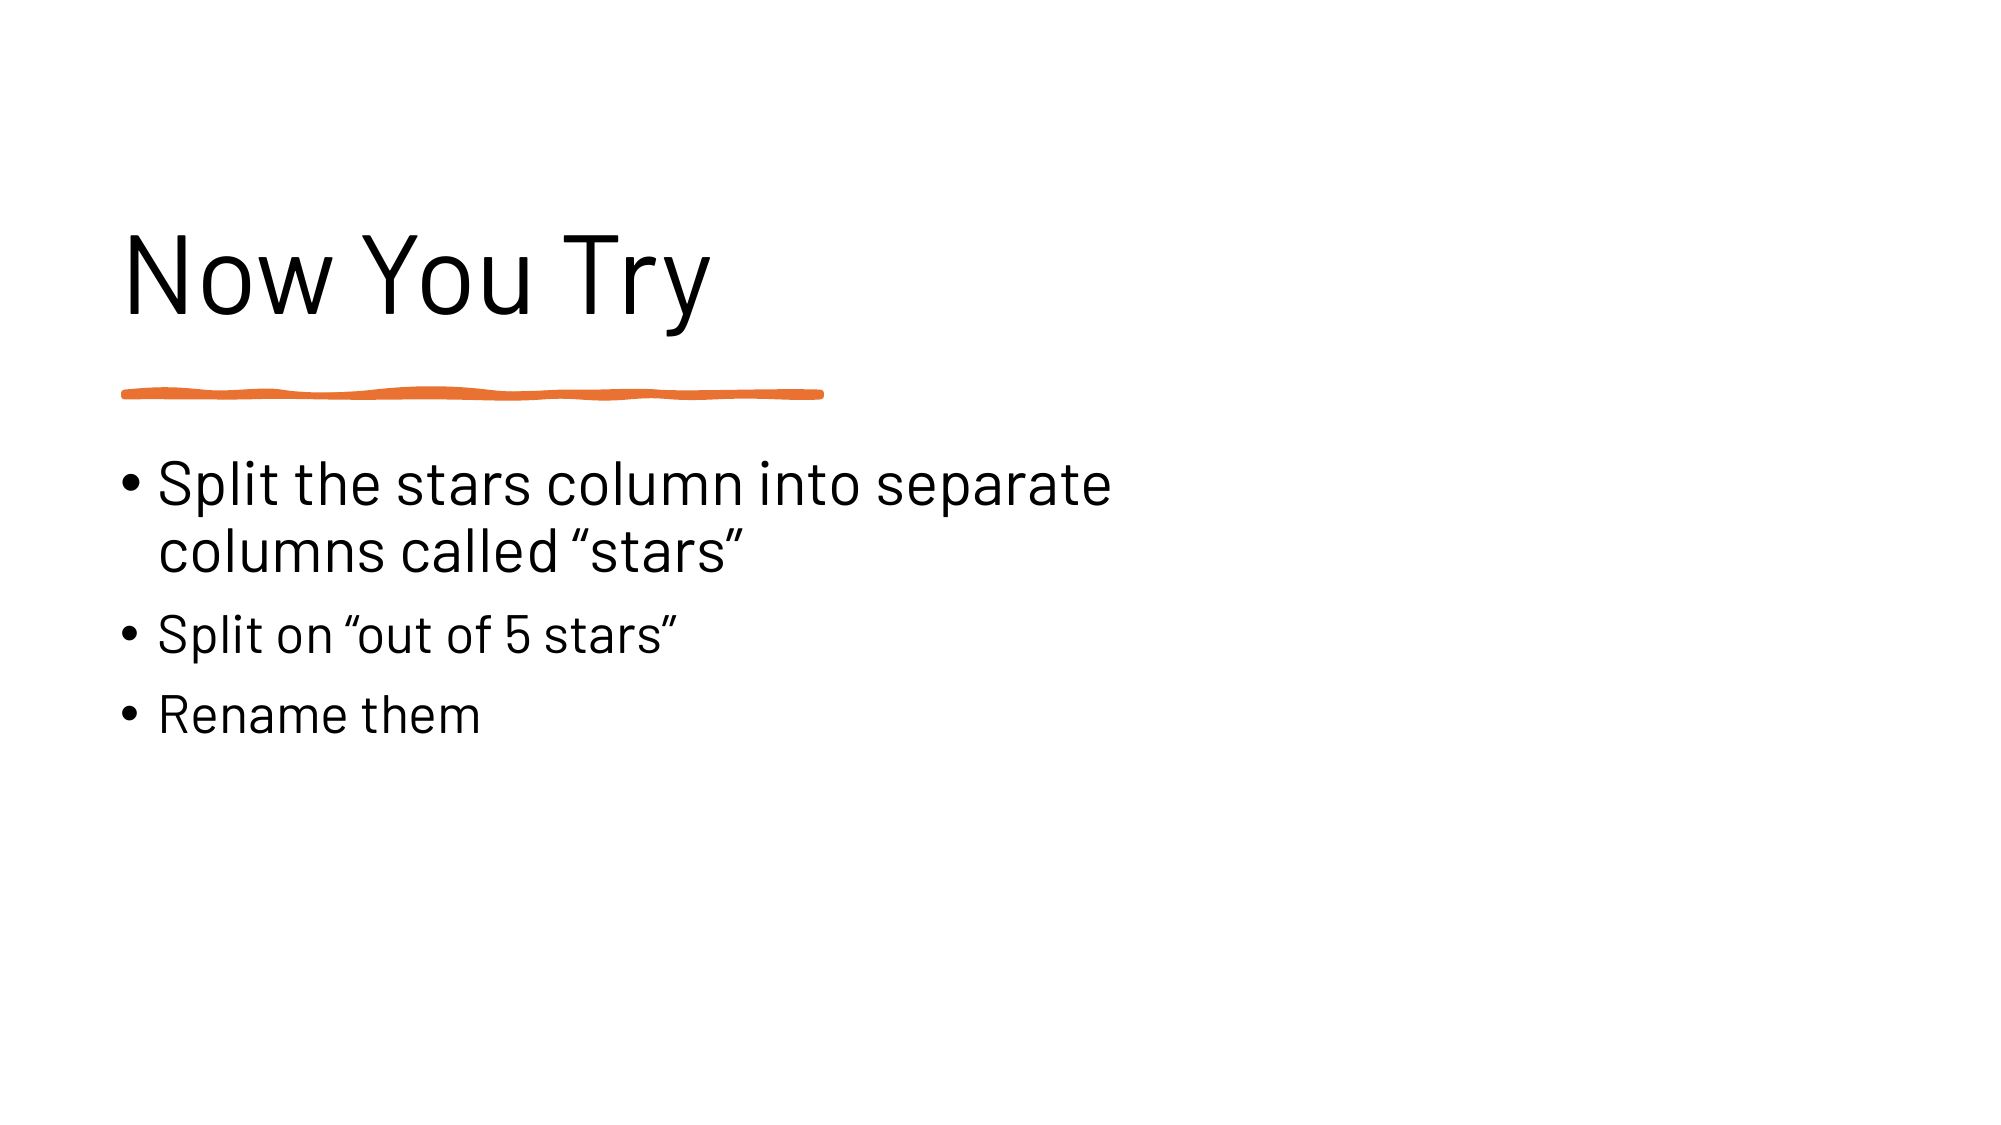

# Now You Try

Split the stars column into separate columns called “stars”
Split on “out of 5 stars”
Rename them